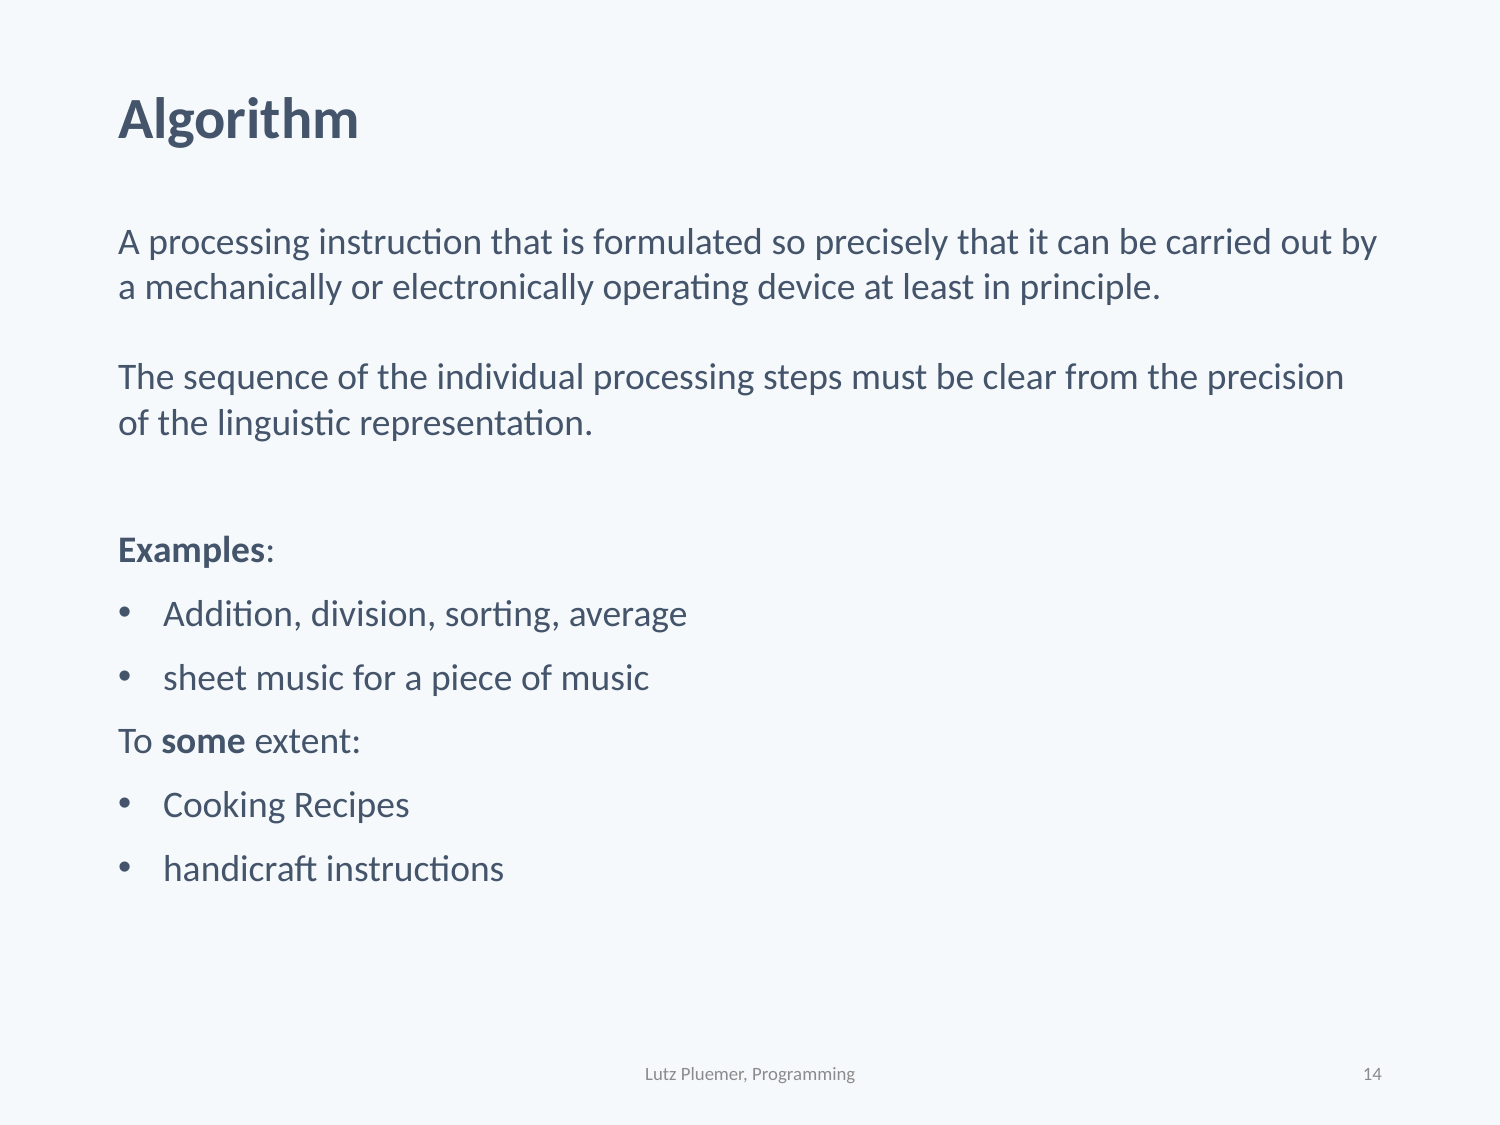

# Algorithm
A processing instruction that is formulated so precisely that it can be carried out by a mechanically or electronically operating device at least in principle.
The sequence of the individual processing steps must be clear from the precision of the linguistic representation.

Examples:
Addition, division, sorting, average
sheet music for a piece of music
To some extent:
Cooking Recipes
handicraft instructions
Lutz Pluemer, Programming
14